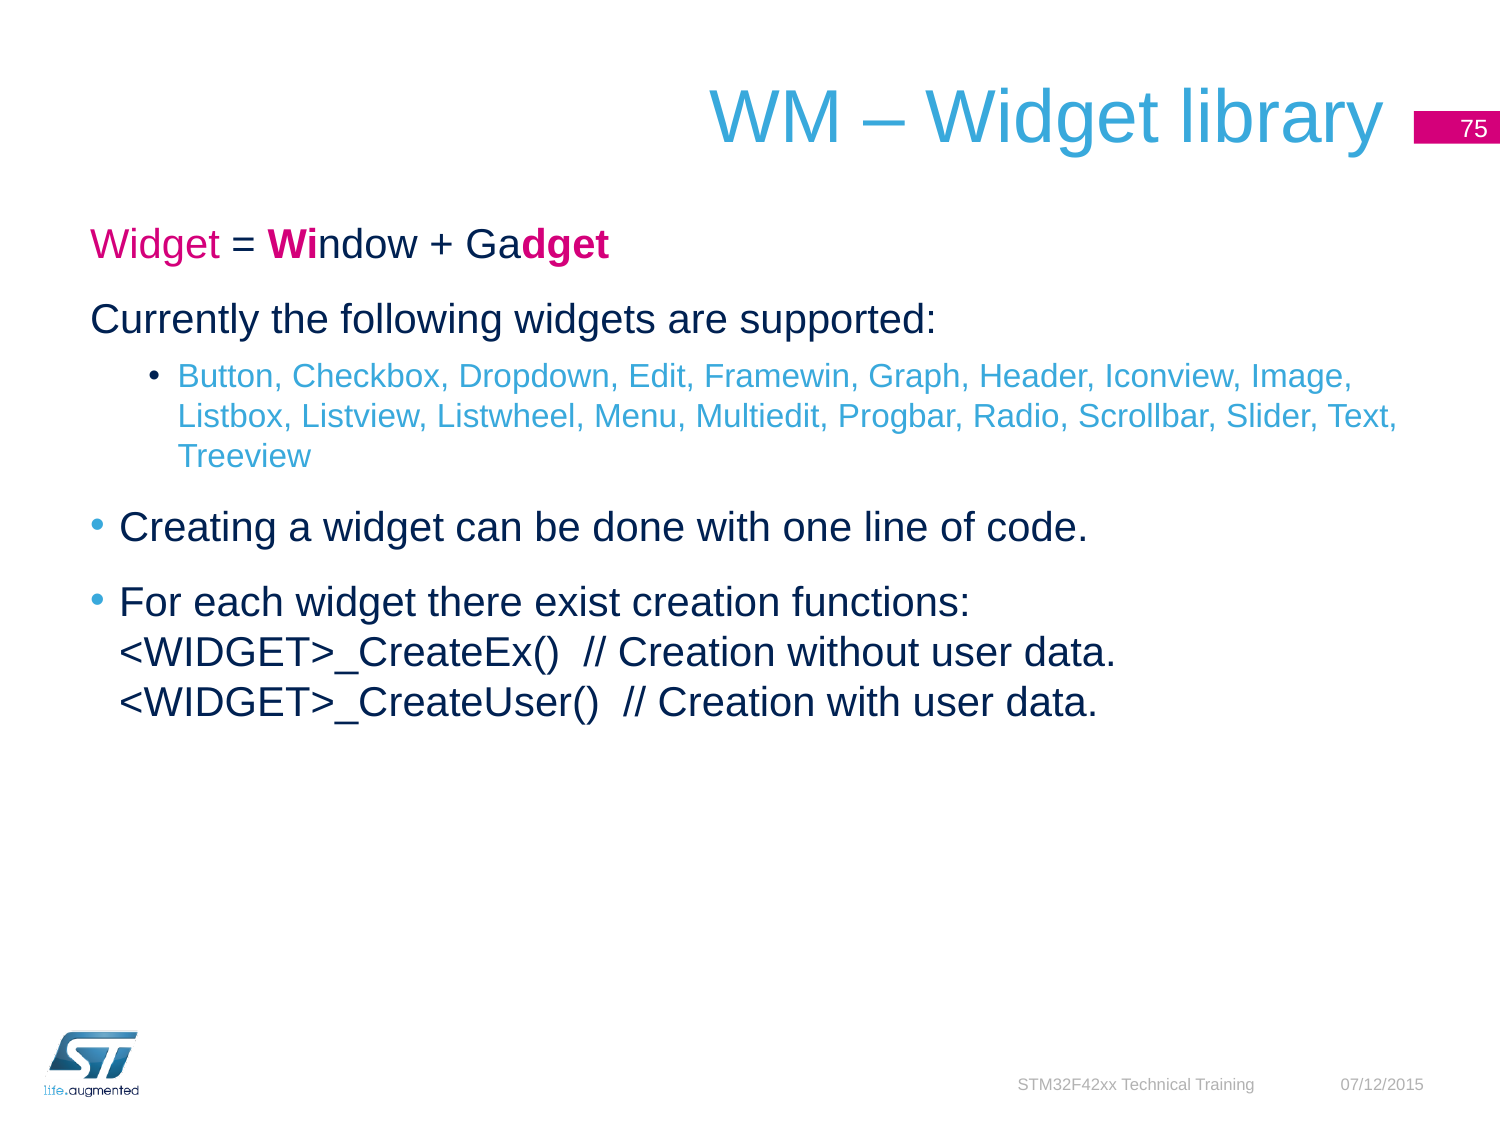

# WM – Widget library
75
Widget = Window + Gadget
Currently the following widgets are supported:
Button, Checkbox, Dropdown, Edit, Framewin, Graph, Header, Iconview, Image, Listbox, Listview, Listwheel, Menu, Multiedit, Progbar, Radio, Scrollbar, Slider, Text, Treeview
Creating a widget can be done with one line of code.
For each widget there exist creation functions:
<WIDGET>_CreateEx()  // Creation without user data.
<WIDGET>_CreateUser()  // Creation with user data.
STM32F42xx Technical Training
07/12/2015